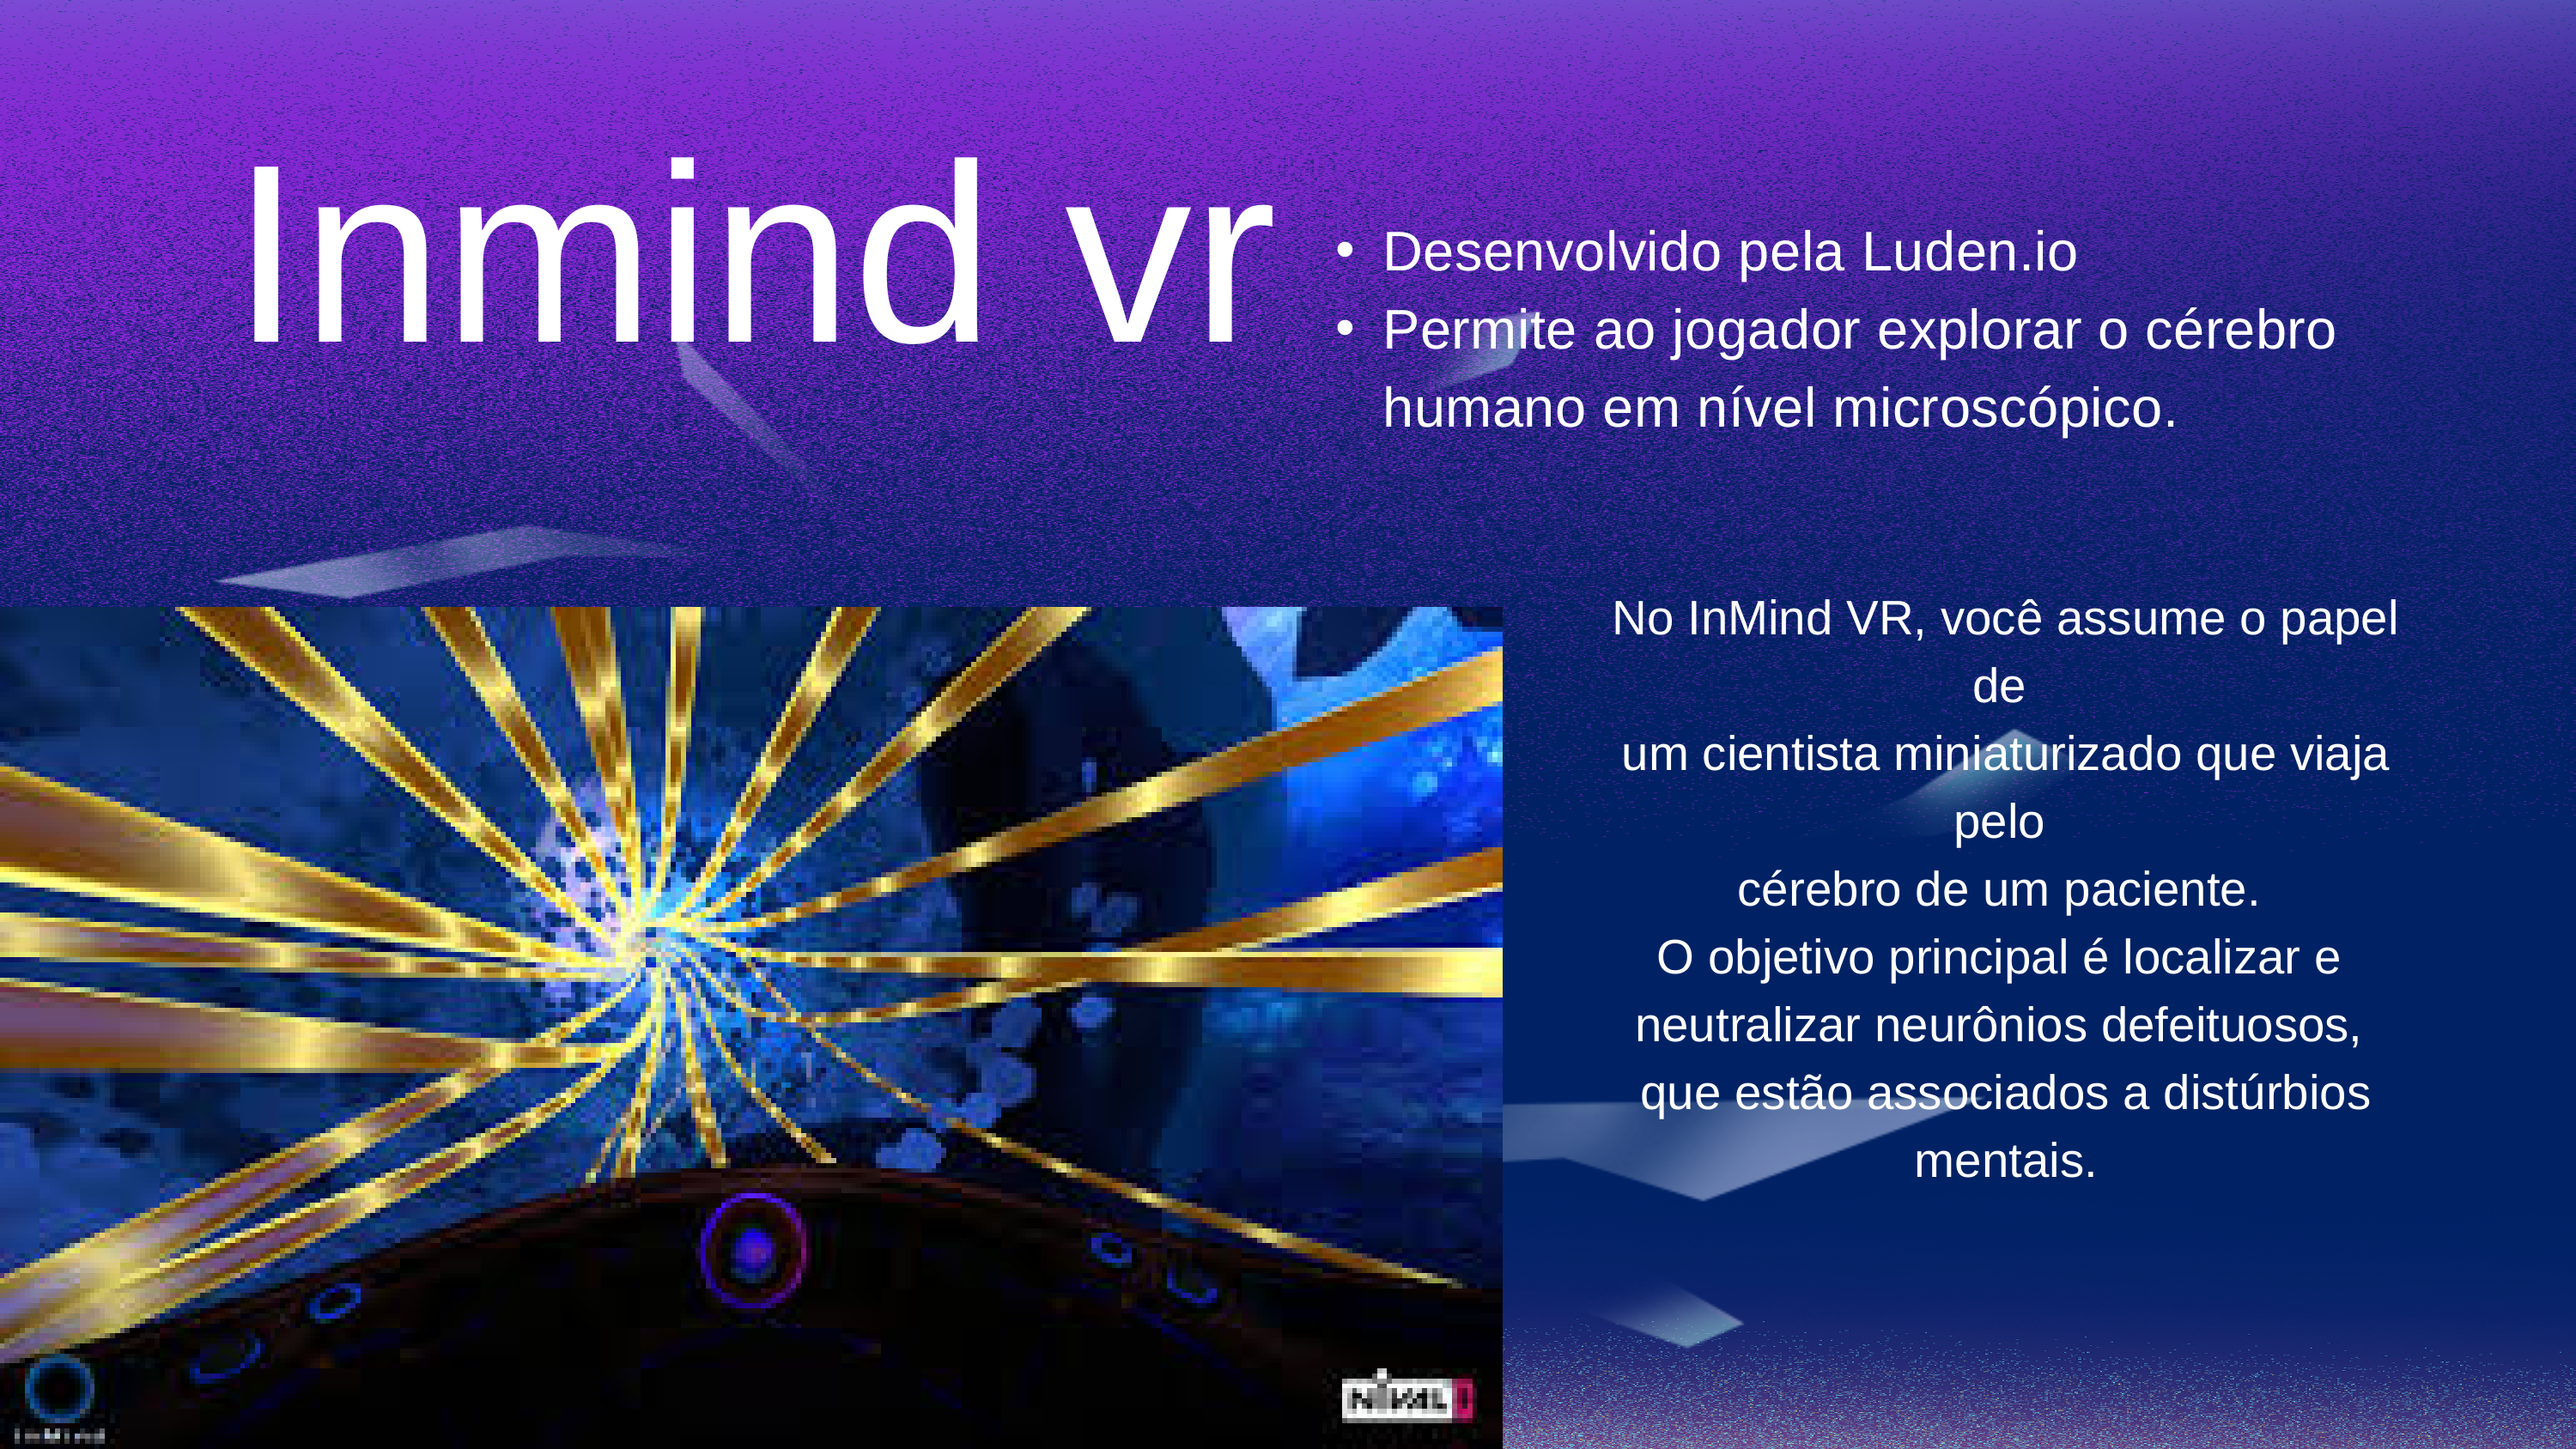

Desenvolvido pela Luden.io
Permite ao jogador explorar o cérebro humano em nível microscópico.
Inmind vr

No InMind VR, você assume o papel de
um cientista miniaturizado que viaja pelo
cérebro de um paciente.
O objetivo principal é localizar e
neutralizar neurônios defeituosos,
que estão associados a distúrbios mentais.